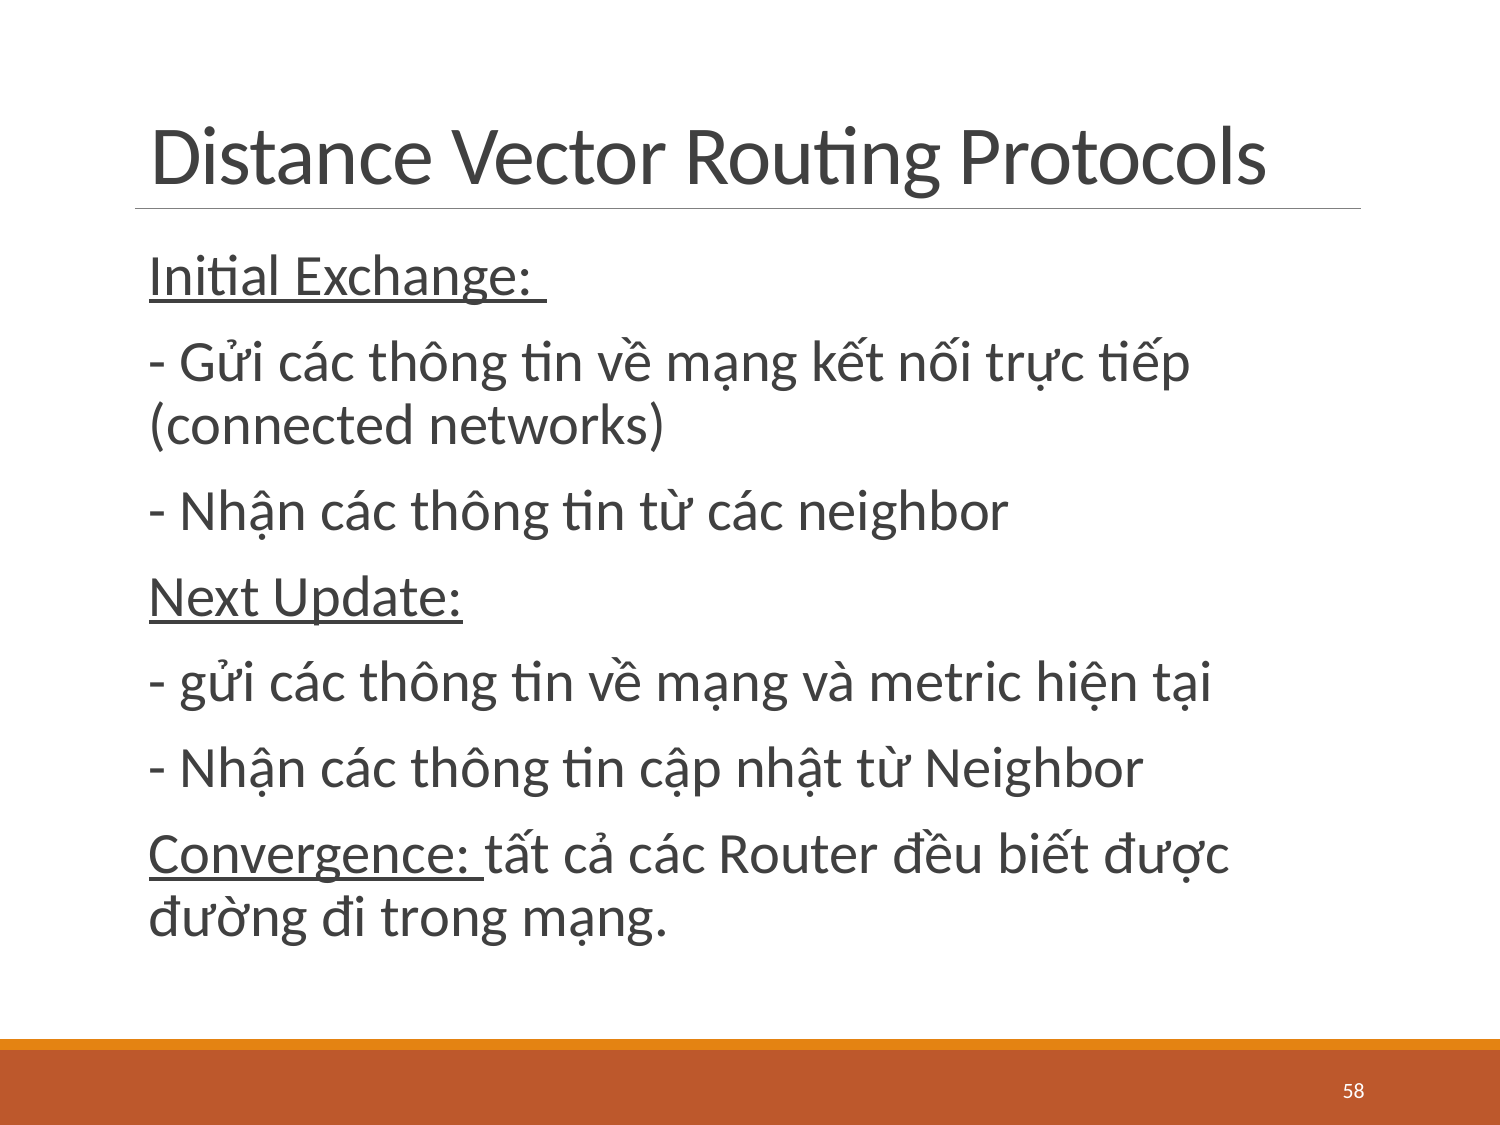

# Distance Vector Routing Protocols
Initial Exchange:
- Gửi các thông tin về mạng kết nối trực tiếp (connected networks)
- Nhận các thông tin từ các neighbor
Next Update:
- gửi các thông tin về mạng và metric hiện tại
- Nhận các thông tin cập nhật từ Neighbor
Convergence: tất cả các Router đều biết được đường đi trong mạng.
58